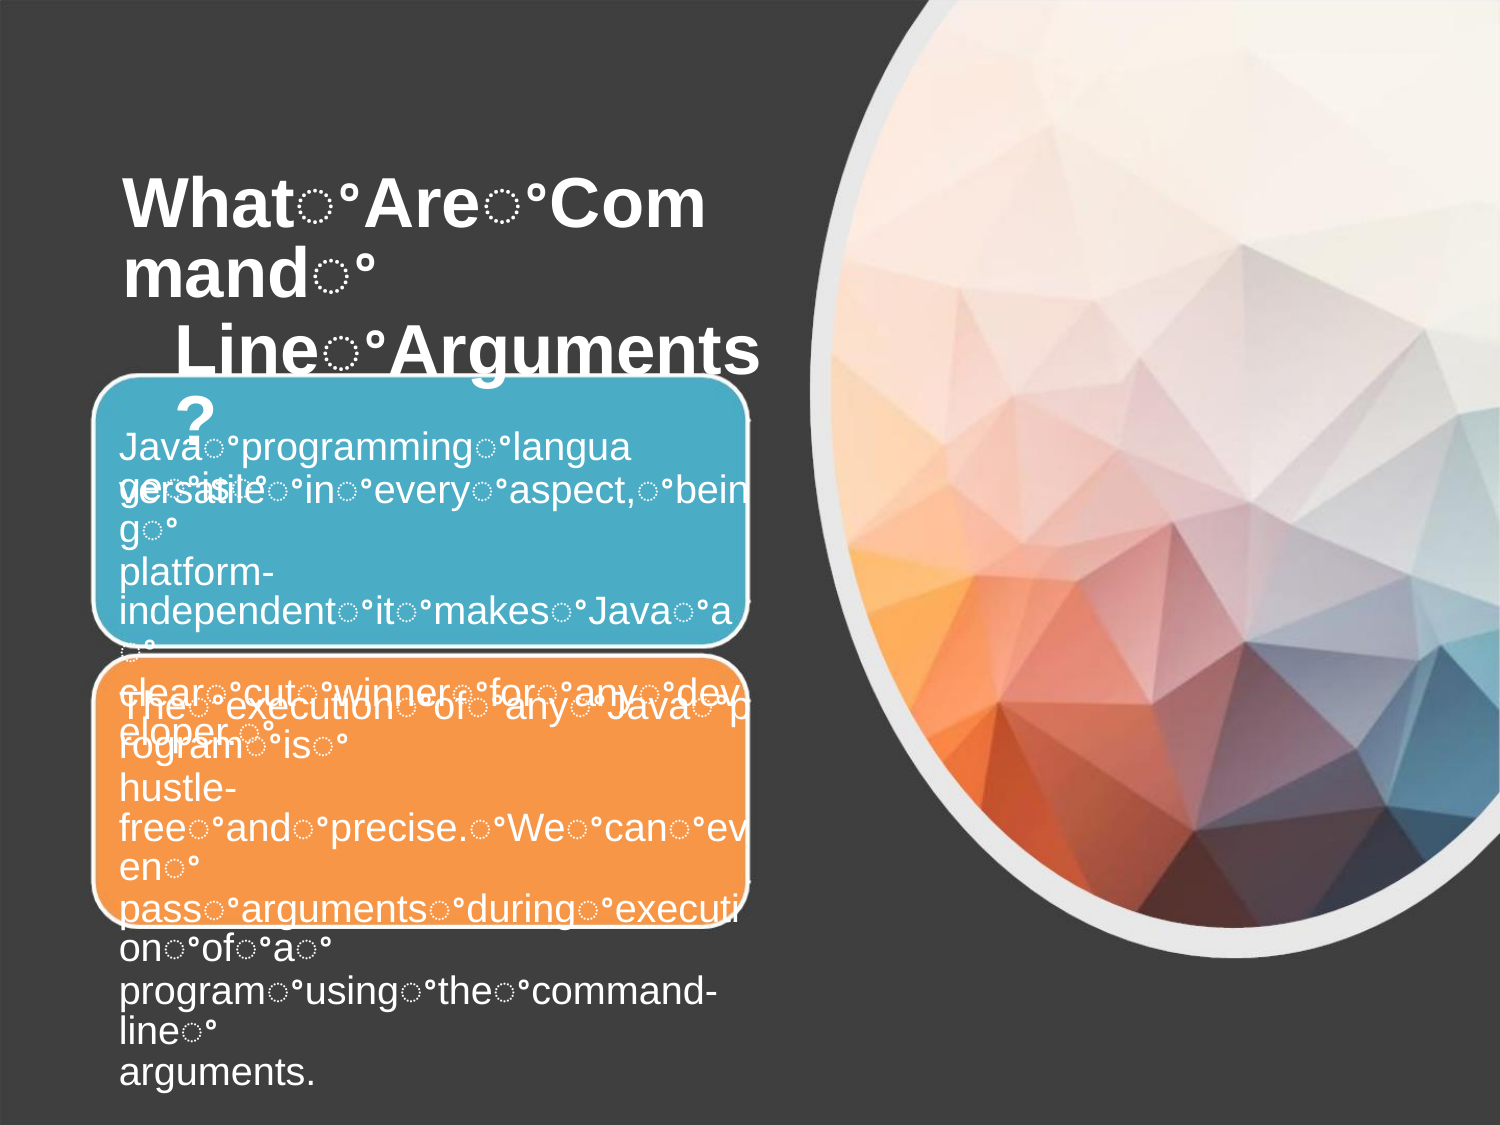

WhatꢀAreꢀCommandꢀ
LineꢀArguments?
Javaꢀprogrammingꢀlanguageꢀisꢀ
versatileꢀinꢀeveryꢀaspect,ꢀbeingꢀ
platform-independentꢀitꢀmakesꢀJavaꢀaꢀ
clearꢀcutꢀwinnerꢀforꢀanyꢀdeveloper.ꢀ
TheꢀexecutionꢀofꢀanyꢀJavaꢀprogramꢀisꢀ
hustle-freeꢀandꢀprecise.ꢀWeꢀcanꢀevenꢀ
passꢀargumentsꢀduringꢀexecutionꢀofꢀaꢀ
programꢀusingꢀtheꢀcommand-lineꢀ
arguments.